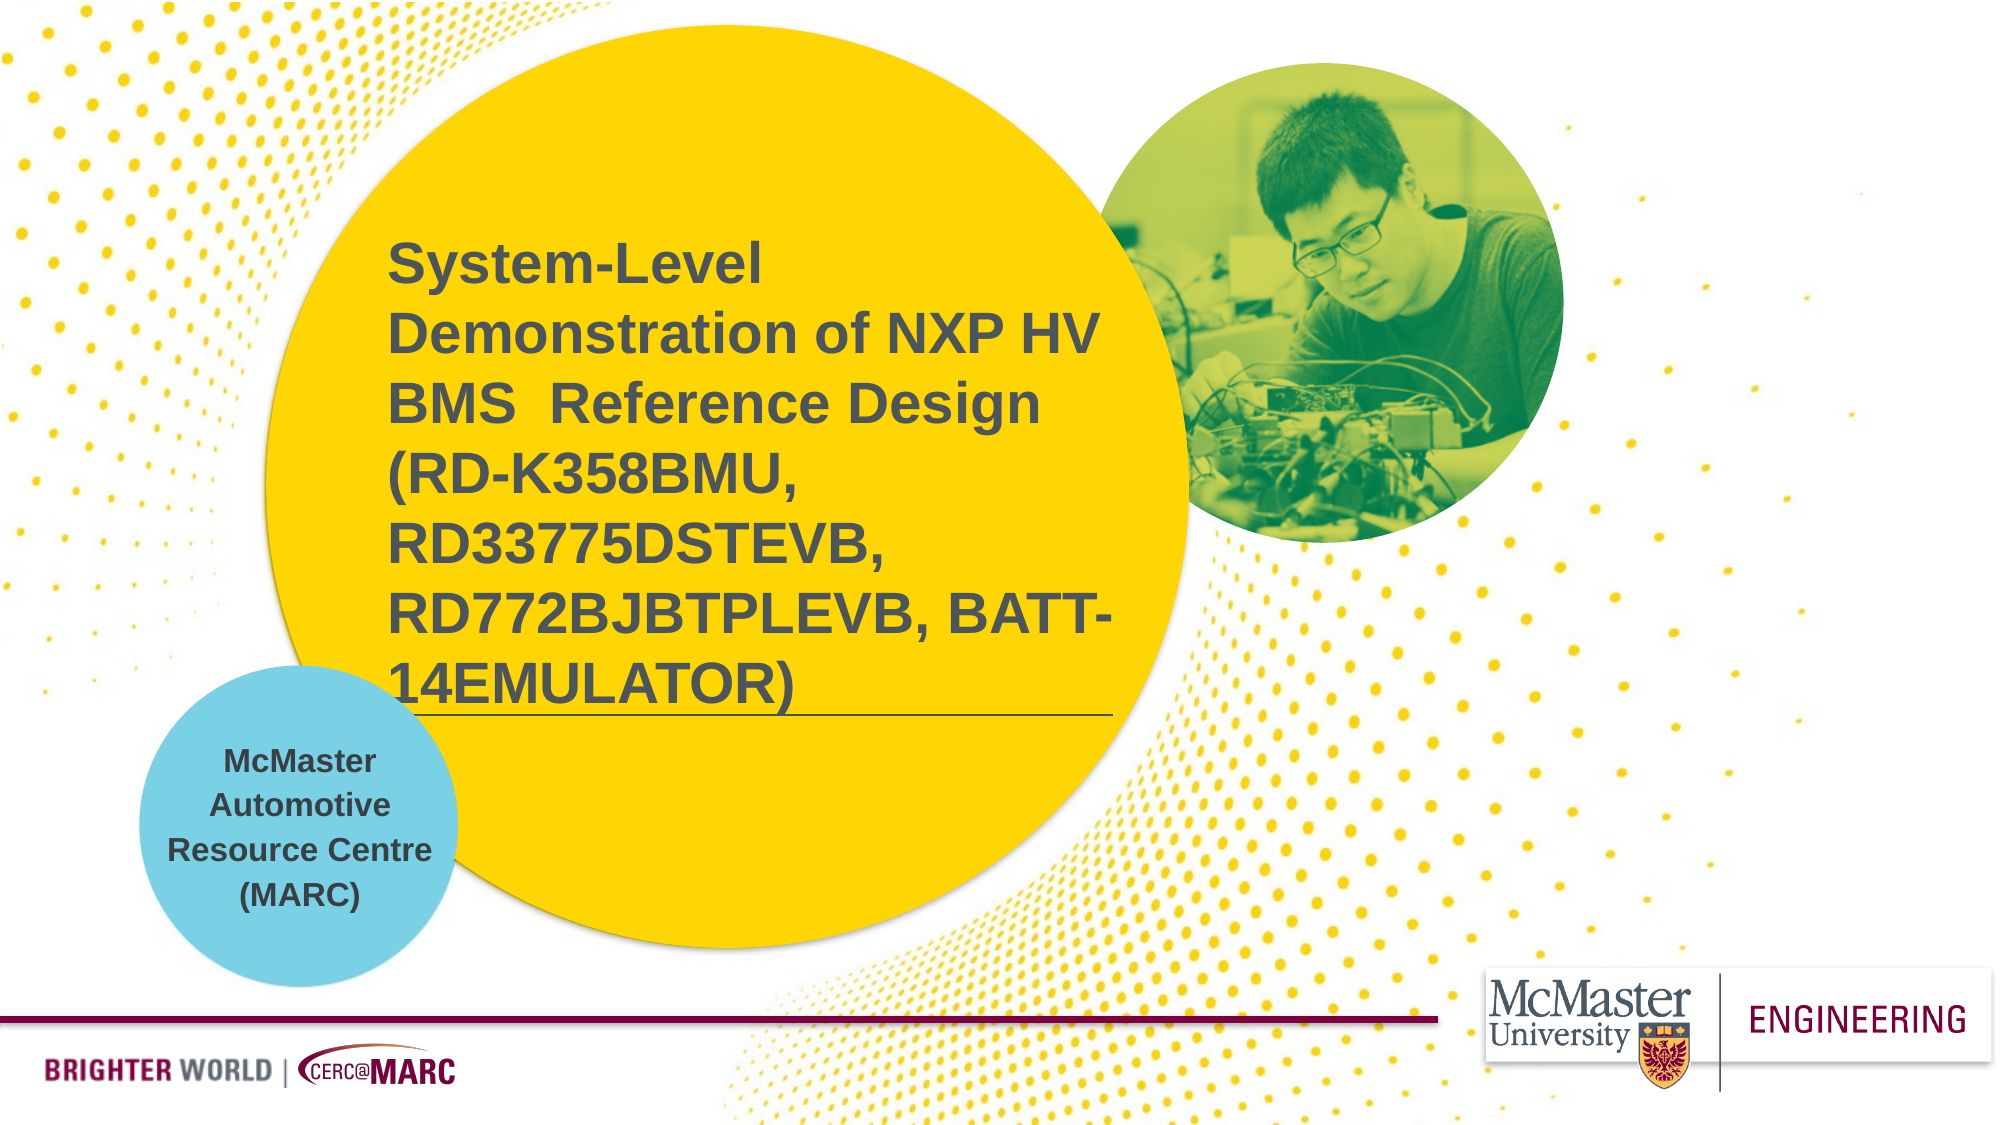

# System-Level Demonstration of NXP HV BMS  Reference Design (RD-K358BMU, RD33775DSTEVB, RD772BJBTPLEVB, BATT-14EMULATOR)

McMaster Automotive Resource Centre (MARC)